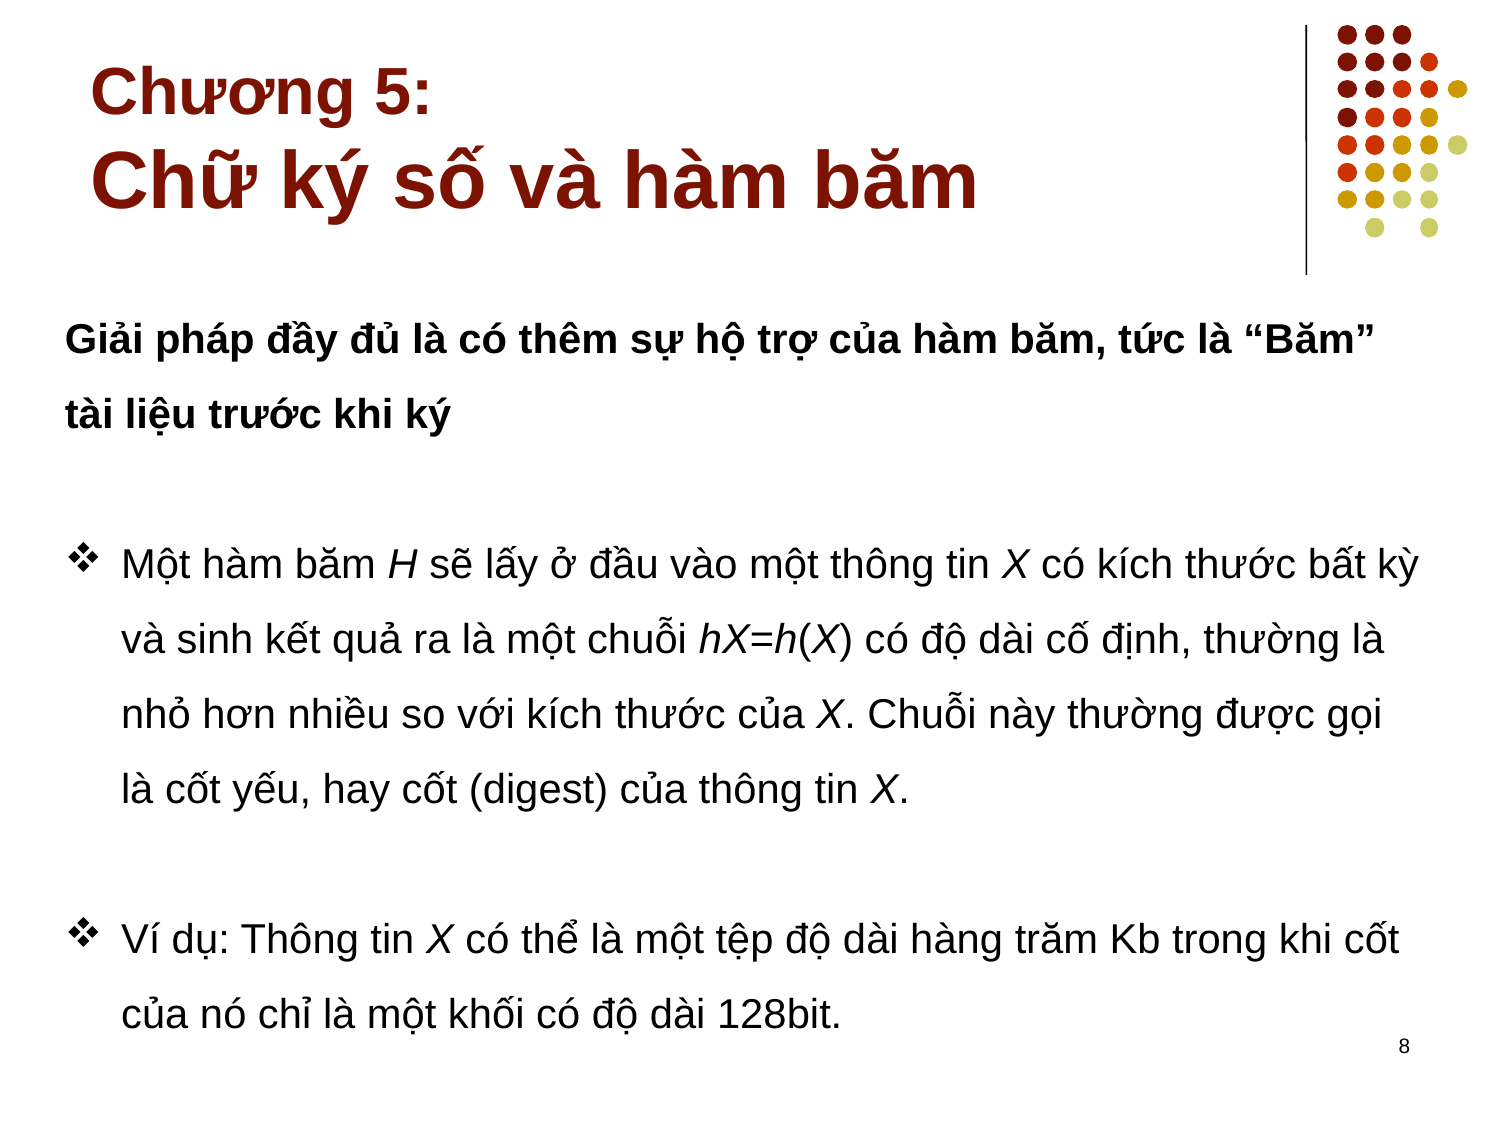

# Chương 5: Chữ ký số và hàm băm
Giải pháp đầy đủ là có thêm sự hộ trợ của hàm băm, tức là “Băm” tài liệu trước khi ký

Một hàm băm H sẽ lấy ở đầu vào một thông tin X có kích thước bất kỳ và sinh kết quả ra là một chuỗi hX=h(X) có độ dài cố định, thường là nhỏ hơn nhiều so với kích thước của X. Chuỗi này thường được gọi là cốt yếu, hay cốt (digest) của thông tin X.

Ví dụ: Thông tin X có thể là một tệp độ dài hàng trăm Kb trong khi cốt của nó chỉ là một khối có độ dài 128bit.
8